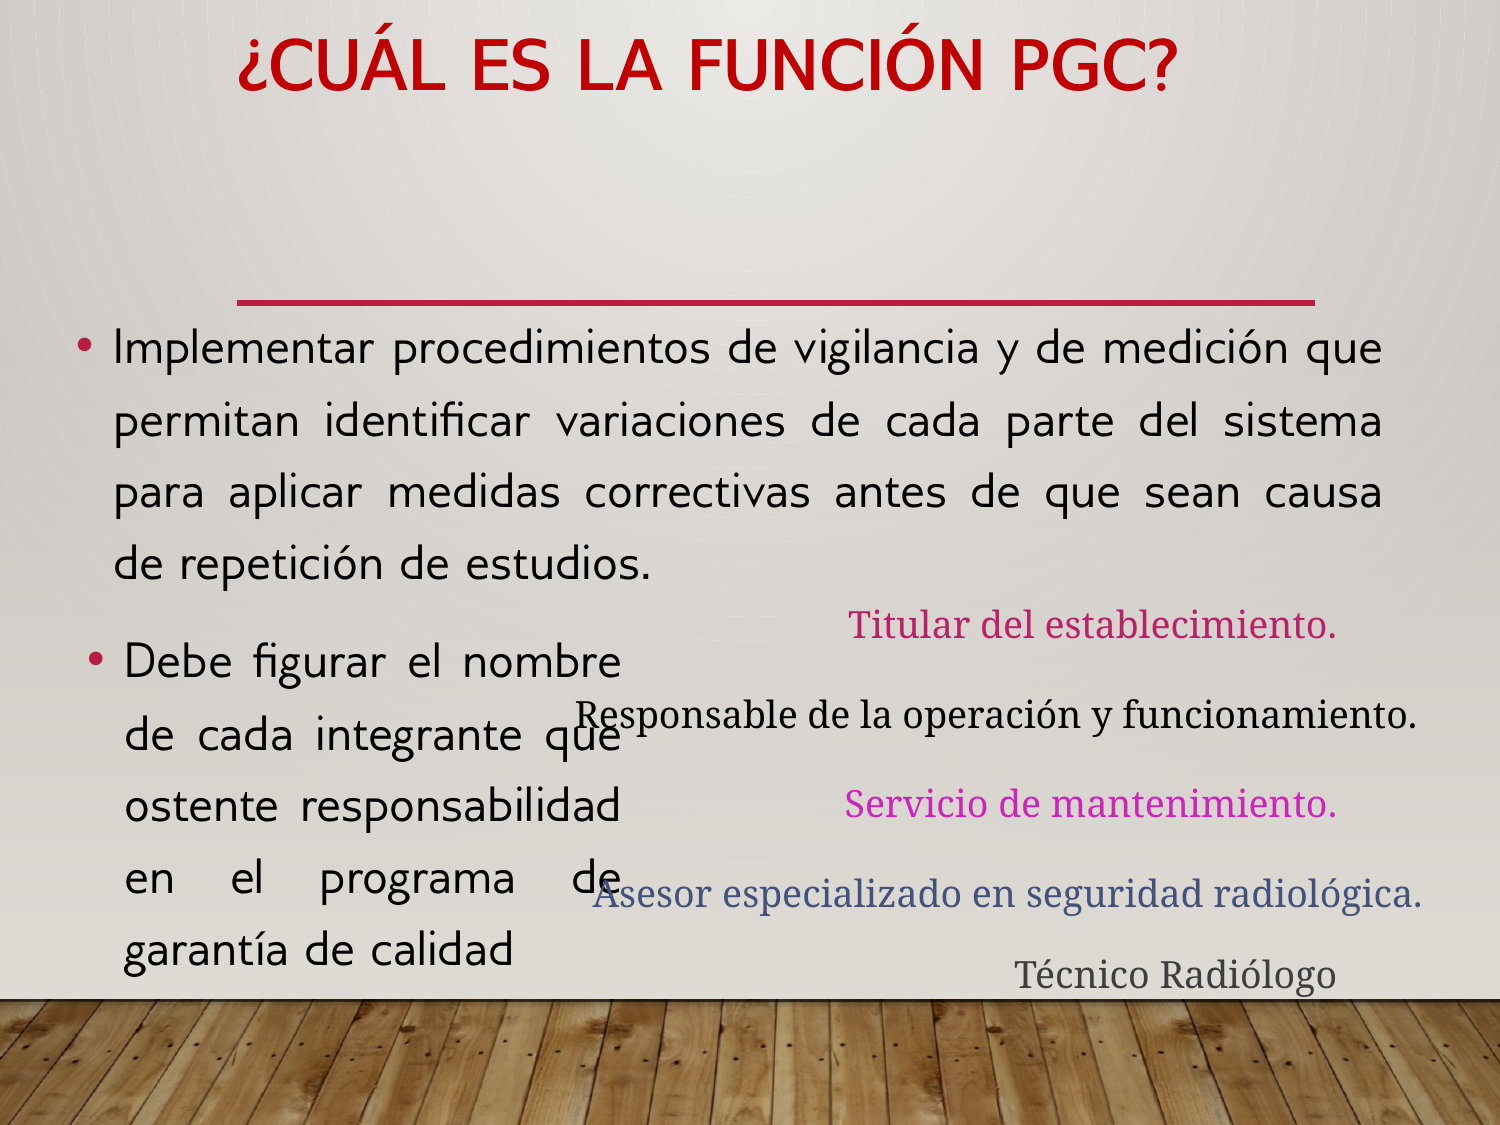

# ¿Cuál es la Función PGC?
Implementar procedimientos de vigilancia y de medición que permitan identificar variaciones de cada parte del sistema para aplicar medidas correctivas antes de que sean causa de repetición de estudios.
Titular del establecimiento.
Debe figurar el nombre de cada integrante que ostente responsabilidad en el programa de garantía de calidad
Responsable de la operación y funcionamiento.
Servicio de mantenimiento.
Asesor especializado en seguridad radiológica.
Técnico Radiólogo